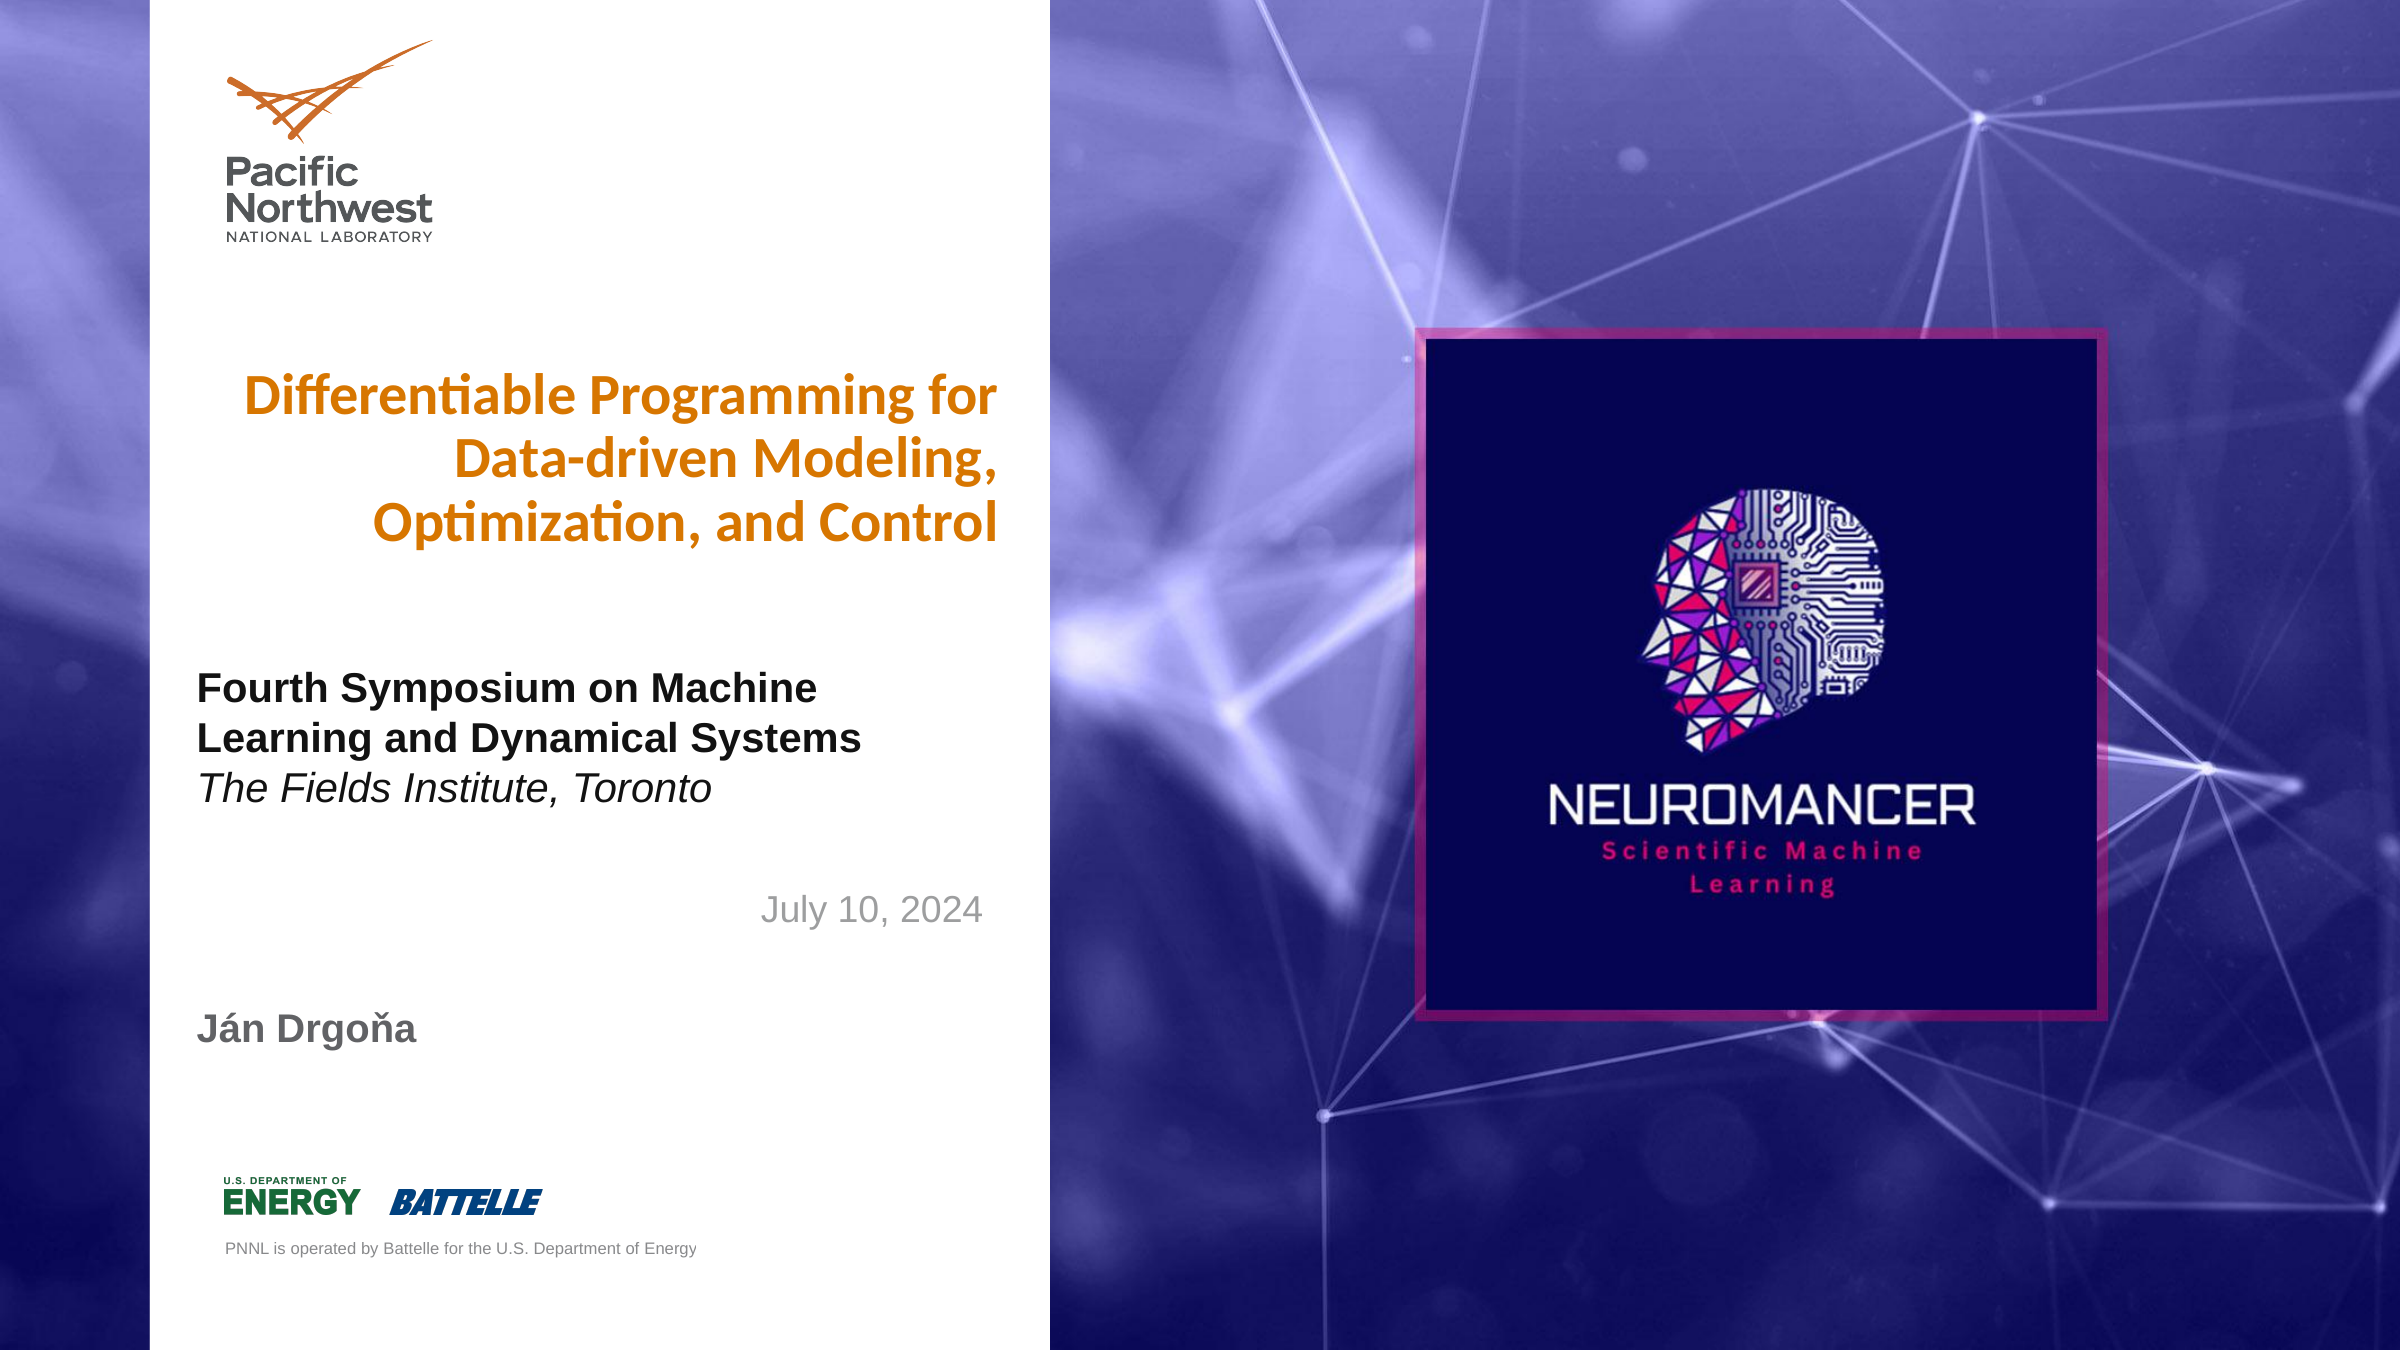

# Differentiable Programming for Data-driven Modeling, Optimization, and Control
Fourth Symposium on Machine Learning and Dynamical Systems
The Fields Institute, Toronto
July 10, 2024
Ján Drgoňa